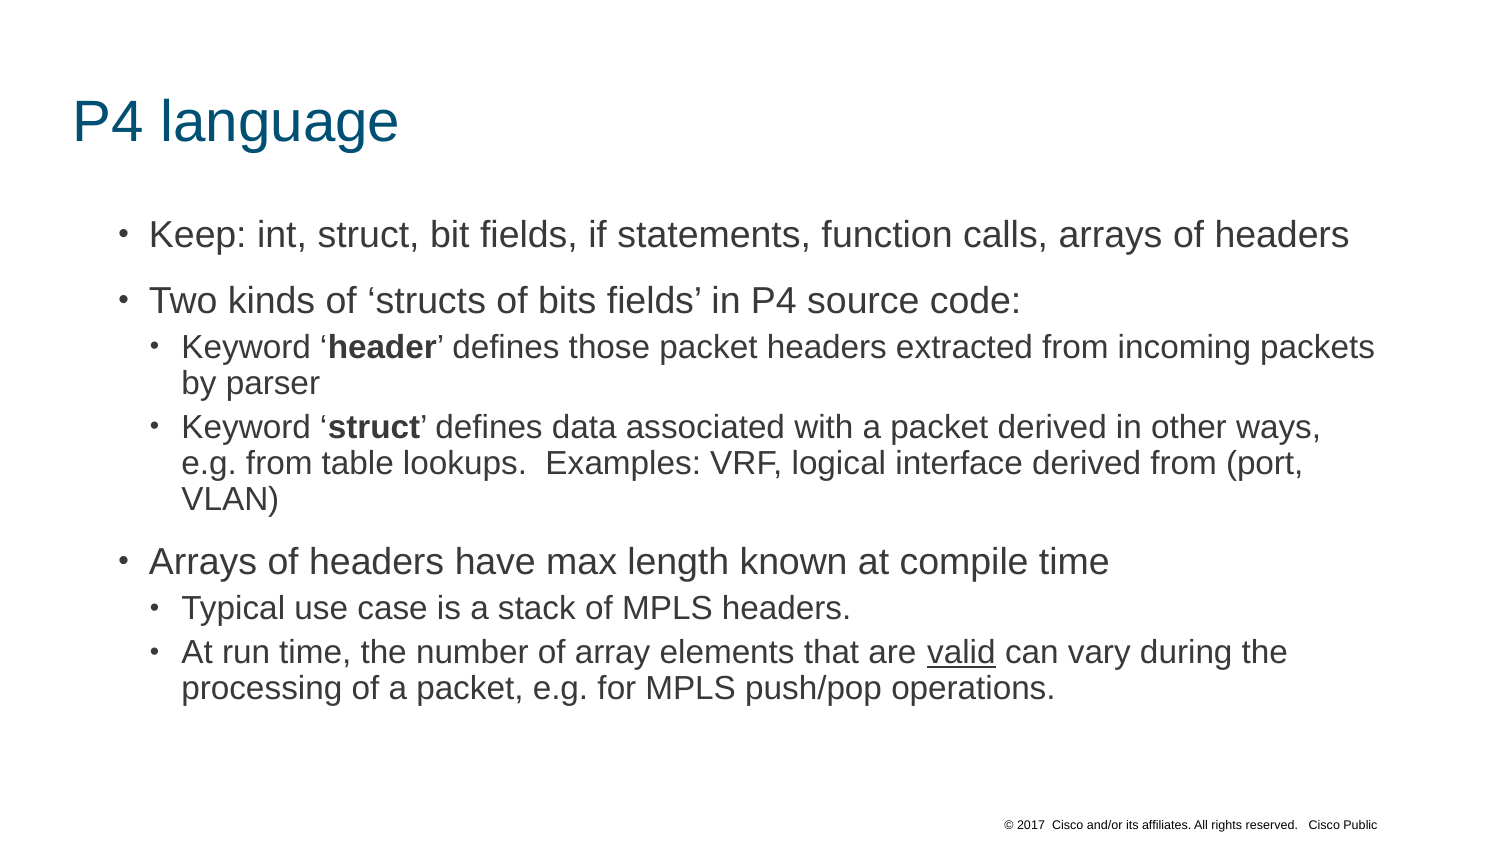

# P4 language
Keep: int, struct, bit fields, if statements, function calls, arrays of headers
Two kinds of ‘structs of bits fields’ in P4 source code:
Keyword ‘header’ defines those packet headers extracted from incoming packets by parser
Keyword ‘struct’ defines data associated with a packet derived in other ways, e.g. from table lookups.  Examples: VRF, logical interface derived from (port, VLAN)
Arrays of headers have max length known at compile time
Typical use case is a stack of MPLS headers.
At run time, the number of array elements that are valid can vary during the processing of a packet, e.g. for MPLS push/pop operations.